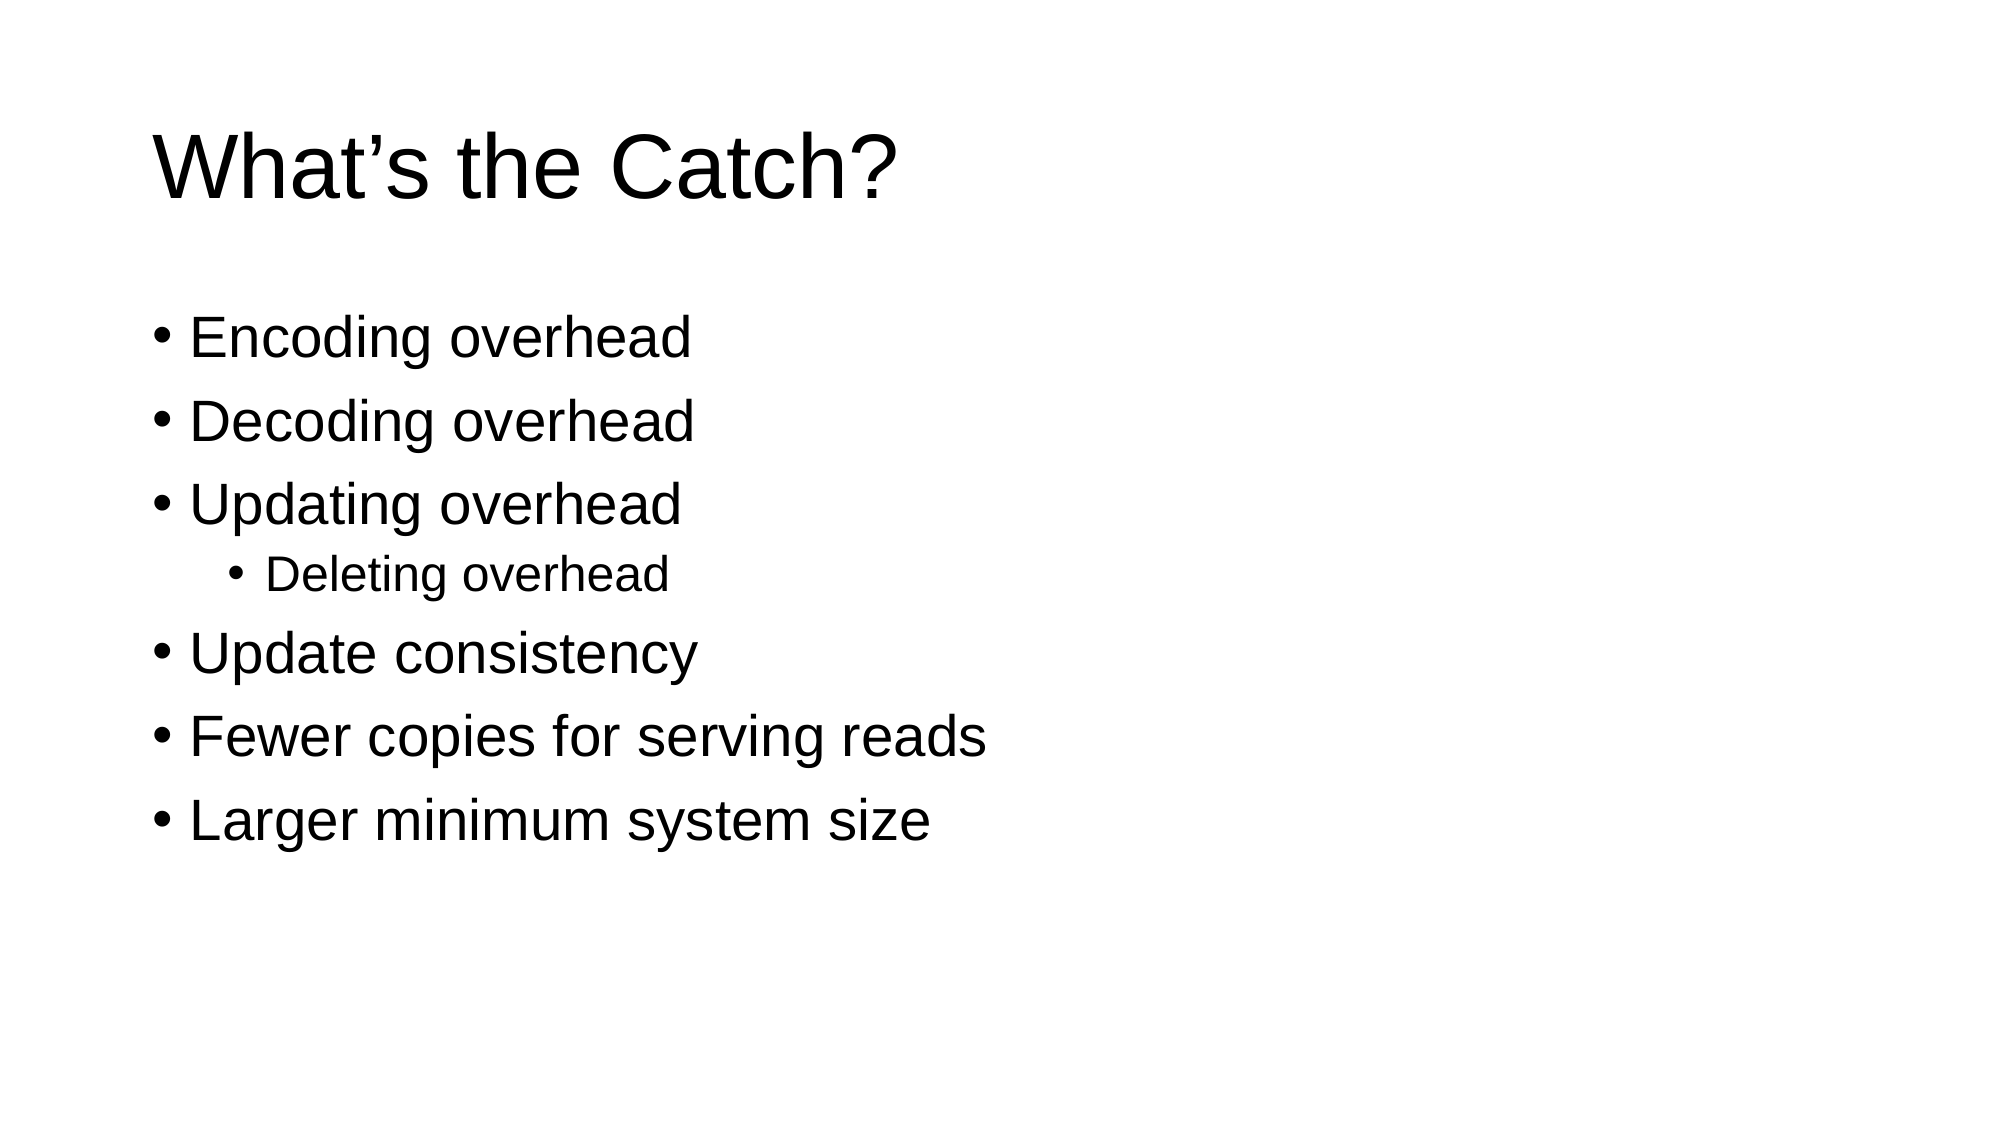

# What’s the Catch?
Encoding overhead
Decoding overhead
Updating overhead
Deleting overhead
Update consistency
Fewer copies for serving reads
Larger minimum system size